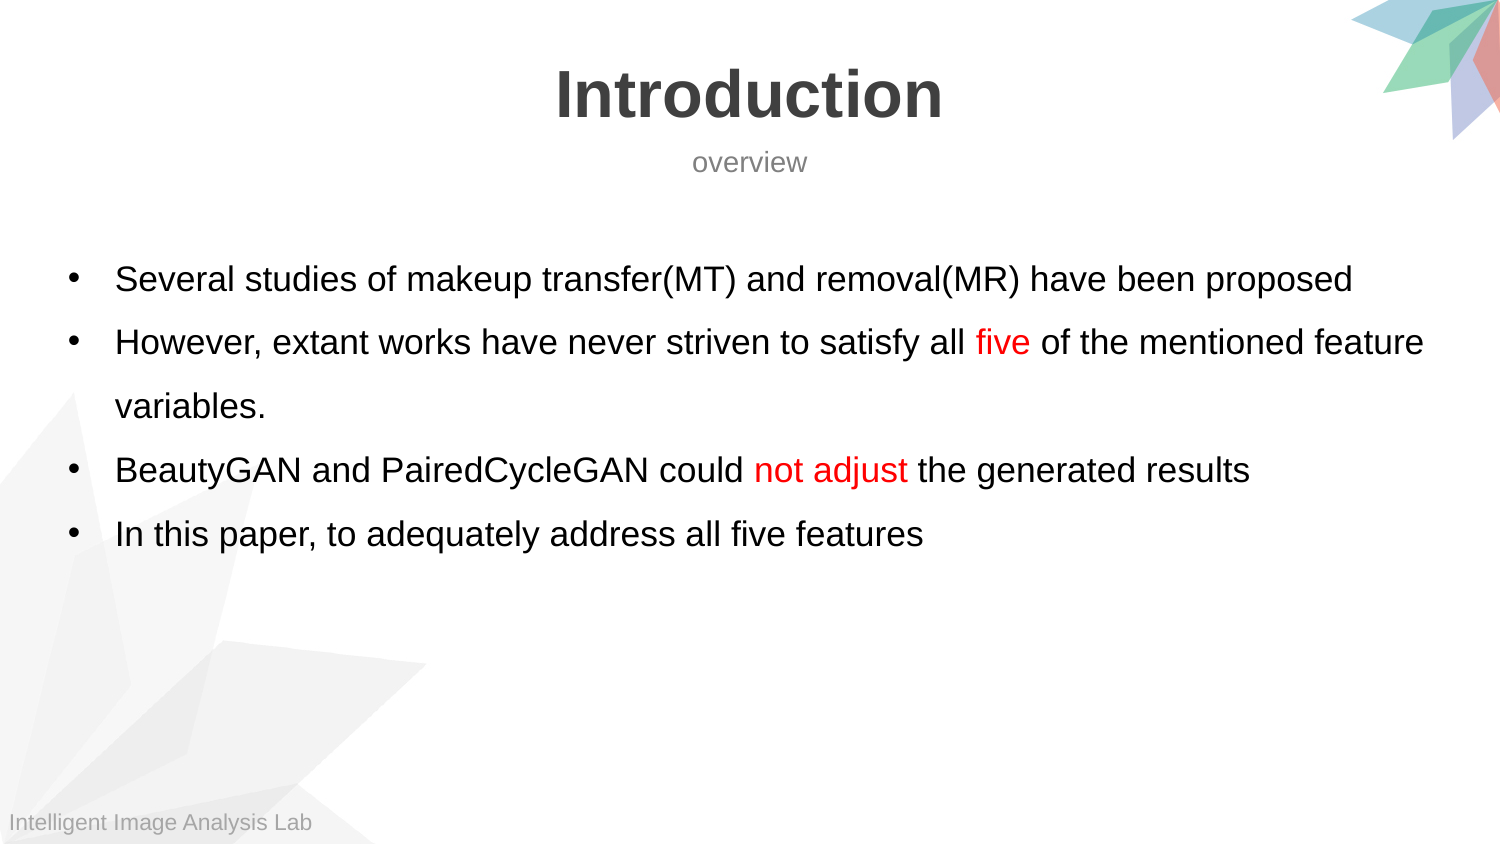

Introduction
overview
Several studies of makeup transfer(MT) and removal(MR) have been proposed
However, extant works have never striven to satisfy all five of the mentioned feature variables.
BeautyGAN and PairedCycleGAN could not adjust the generated results
In this paper, to adequately address all five features